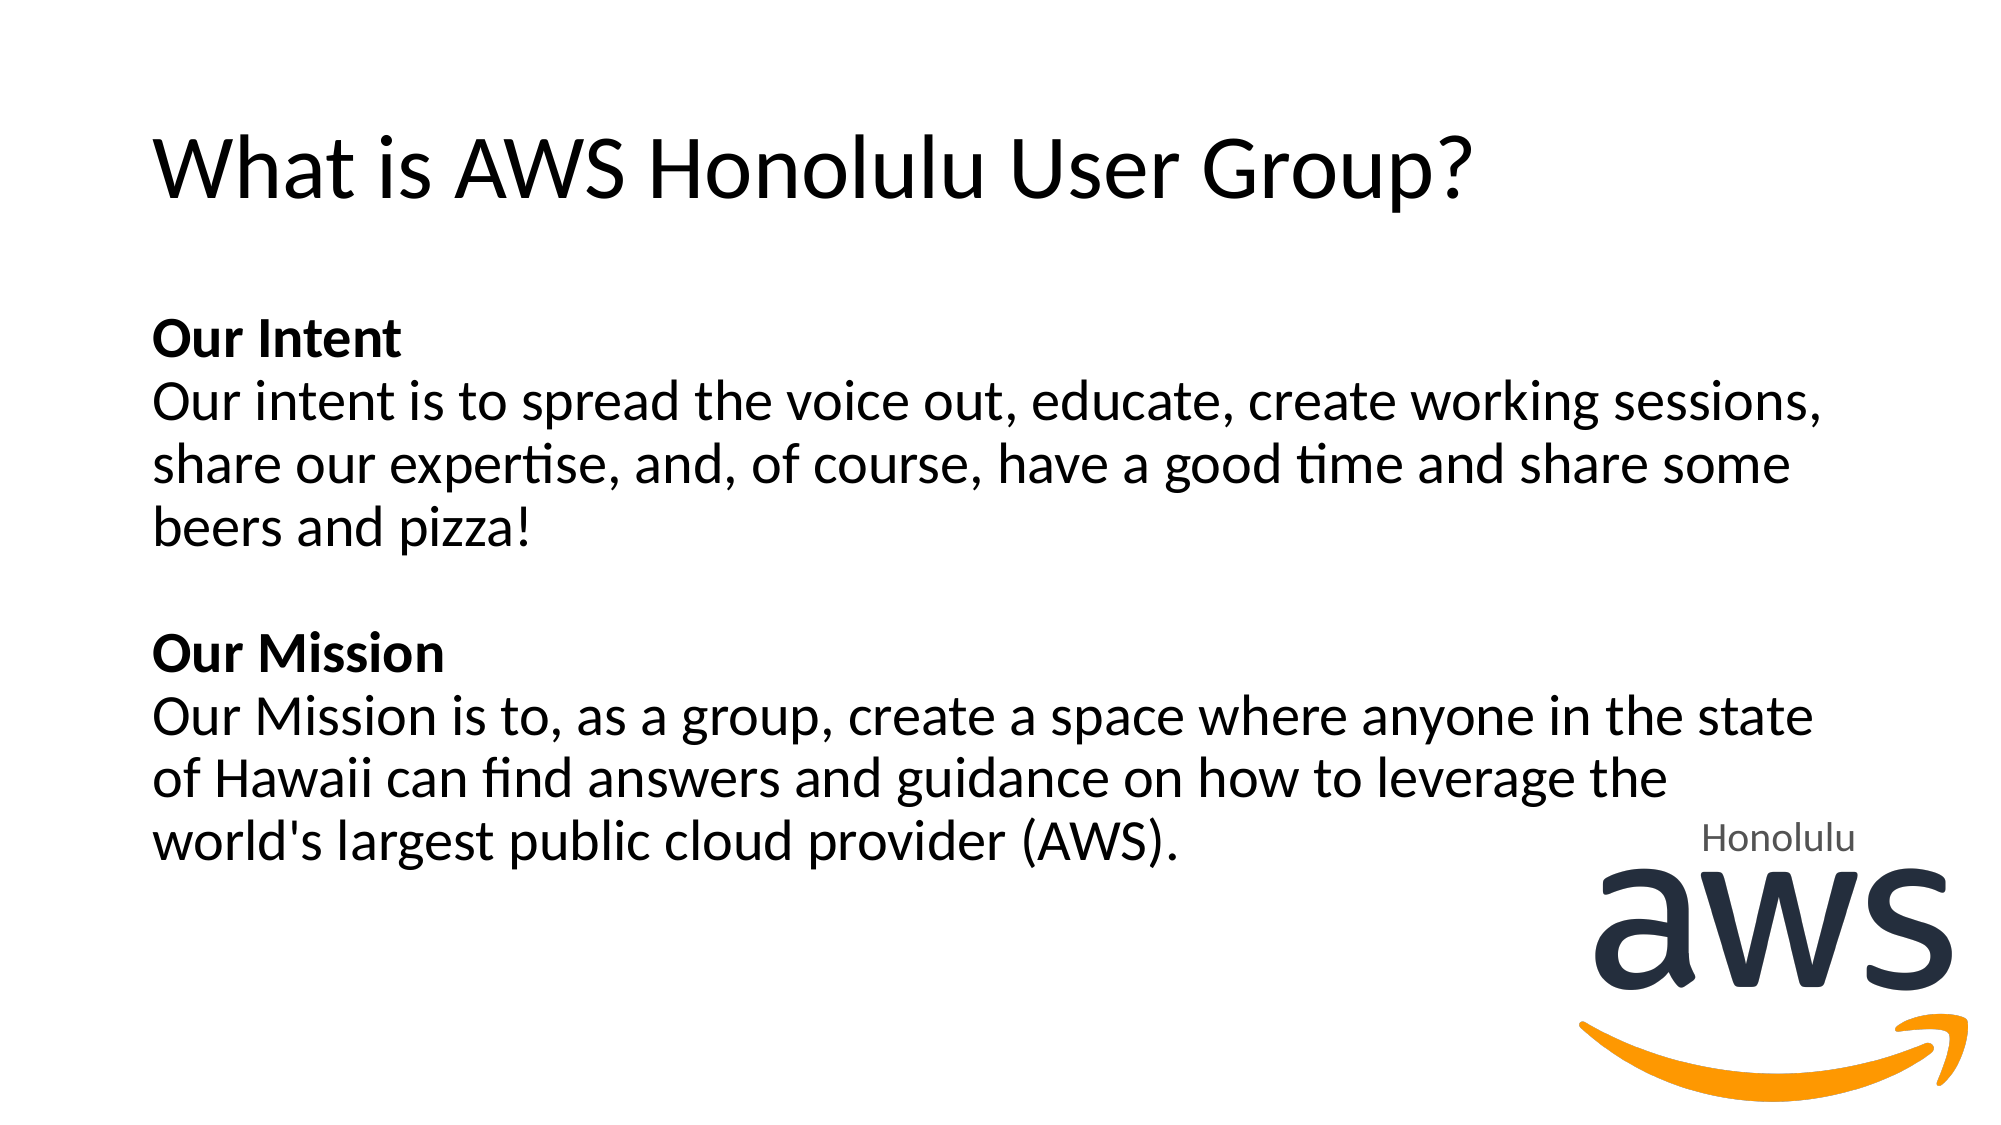

# What is AWS Honolulu User Group?
Our Intent
Our intent is to spread the voice out, educate, create working sessions, share our expertise, and, of course, have a good time and share some beers and pizza!
Our Mission
Our Mission is to, as a group, create a space where anyone in the state of Hawaii can find answers and guidance on how to leverage the world's largest public cloud provider (AWS).